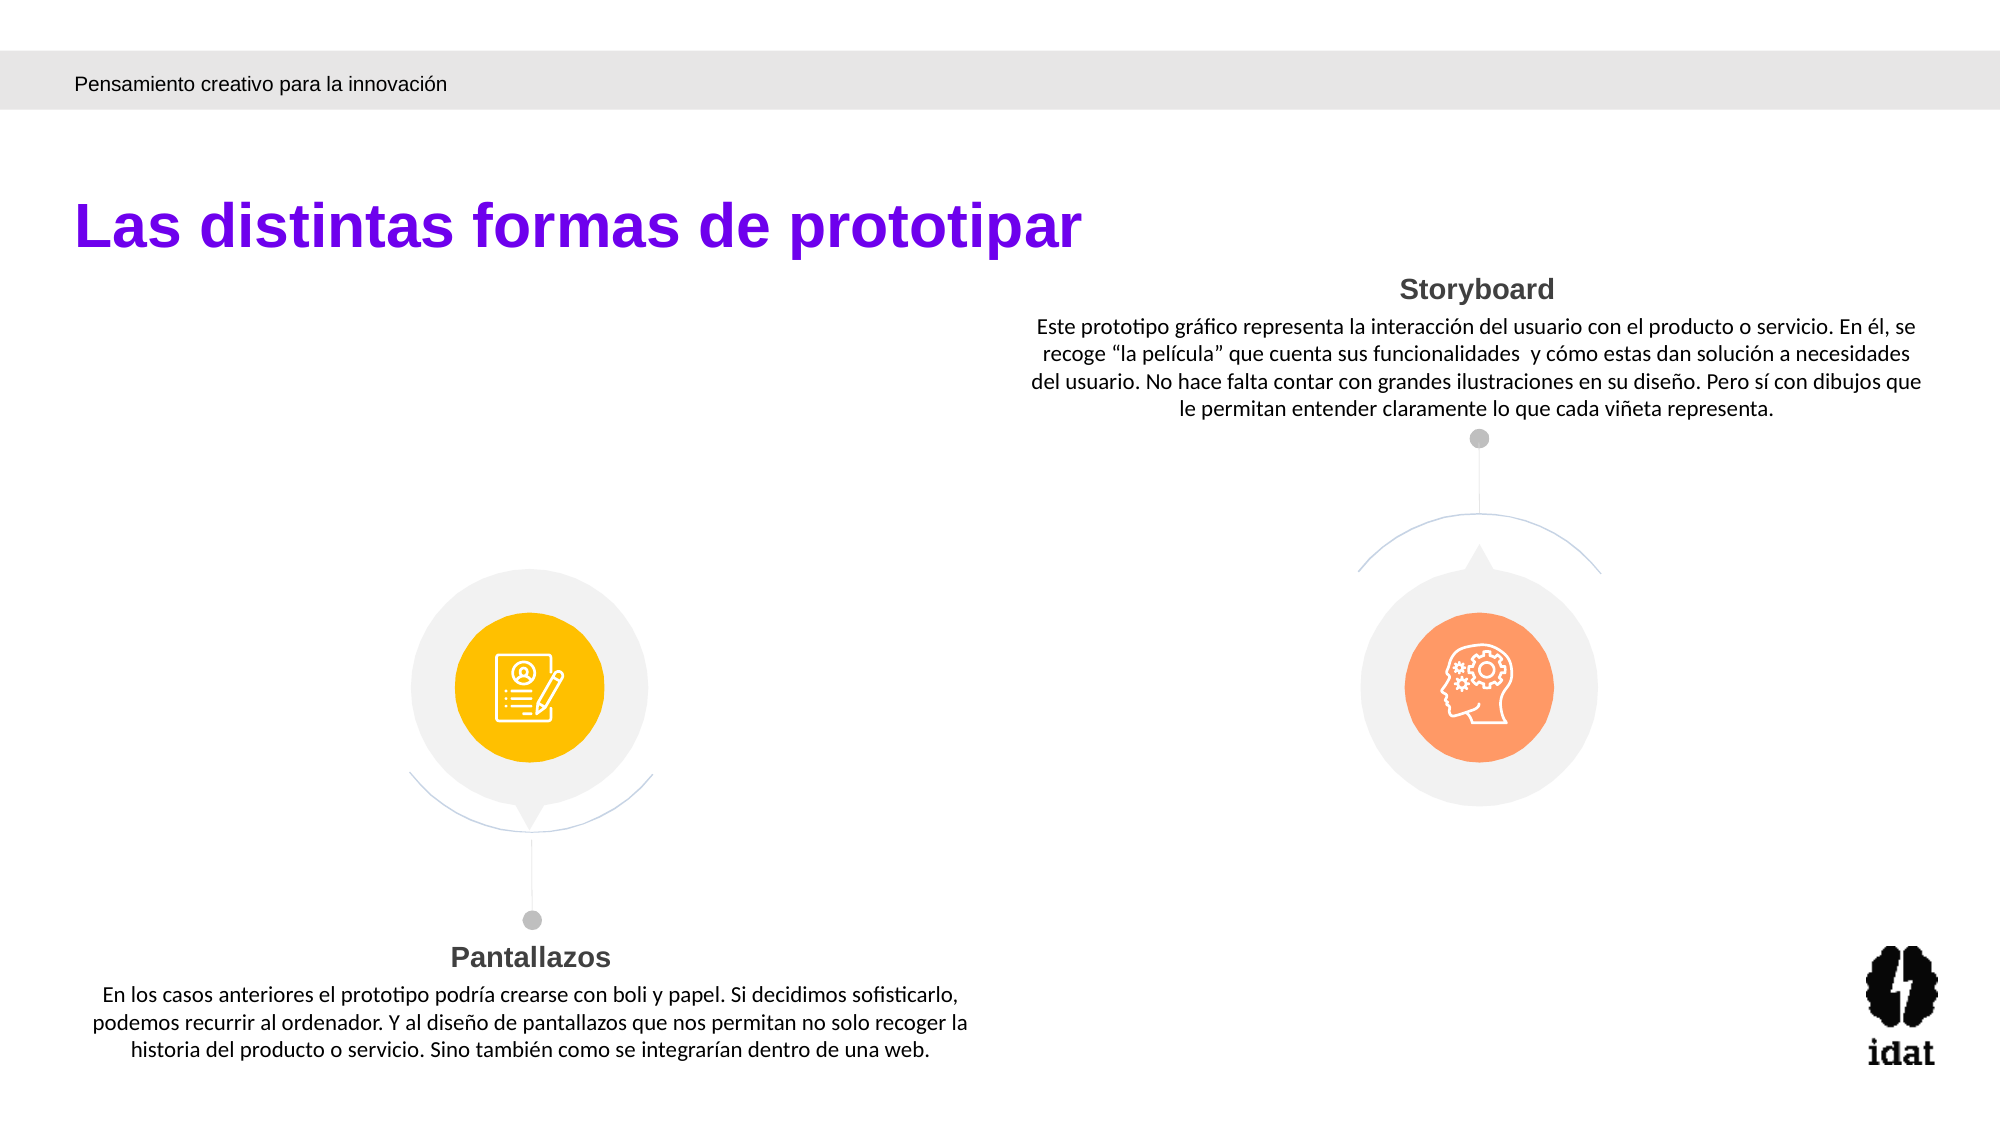

Pensamiento creativo para la innovación
Las distintas formas de prototipar
Storyboard
Este prototipo gráfico representa la interacción del usuario con el producto o servicio. En él, se recoge “la película” que cuenta sus funcionalidades  y cómo estas dan solución a necesidades del usuario. No hace falta contar con grandes ilustraciones en su diseño. Pero sí con dibujos que le permitan entender claramente lo que cada viñeta representa.

Pantallazos
En los casos anteriores el prototipo podría crearse con boli y papel. Si decidimos sofisticarlo, podemos recurrir al ordenador. Y al diseño de pantallazos que nos permitan no solo recoger la historia del producto o servicio. Sino también como se integrarían dentro de una web.